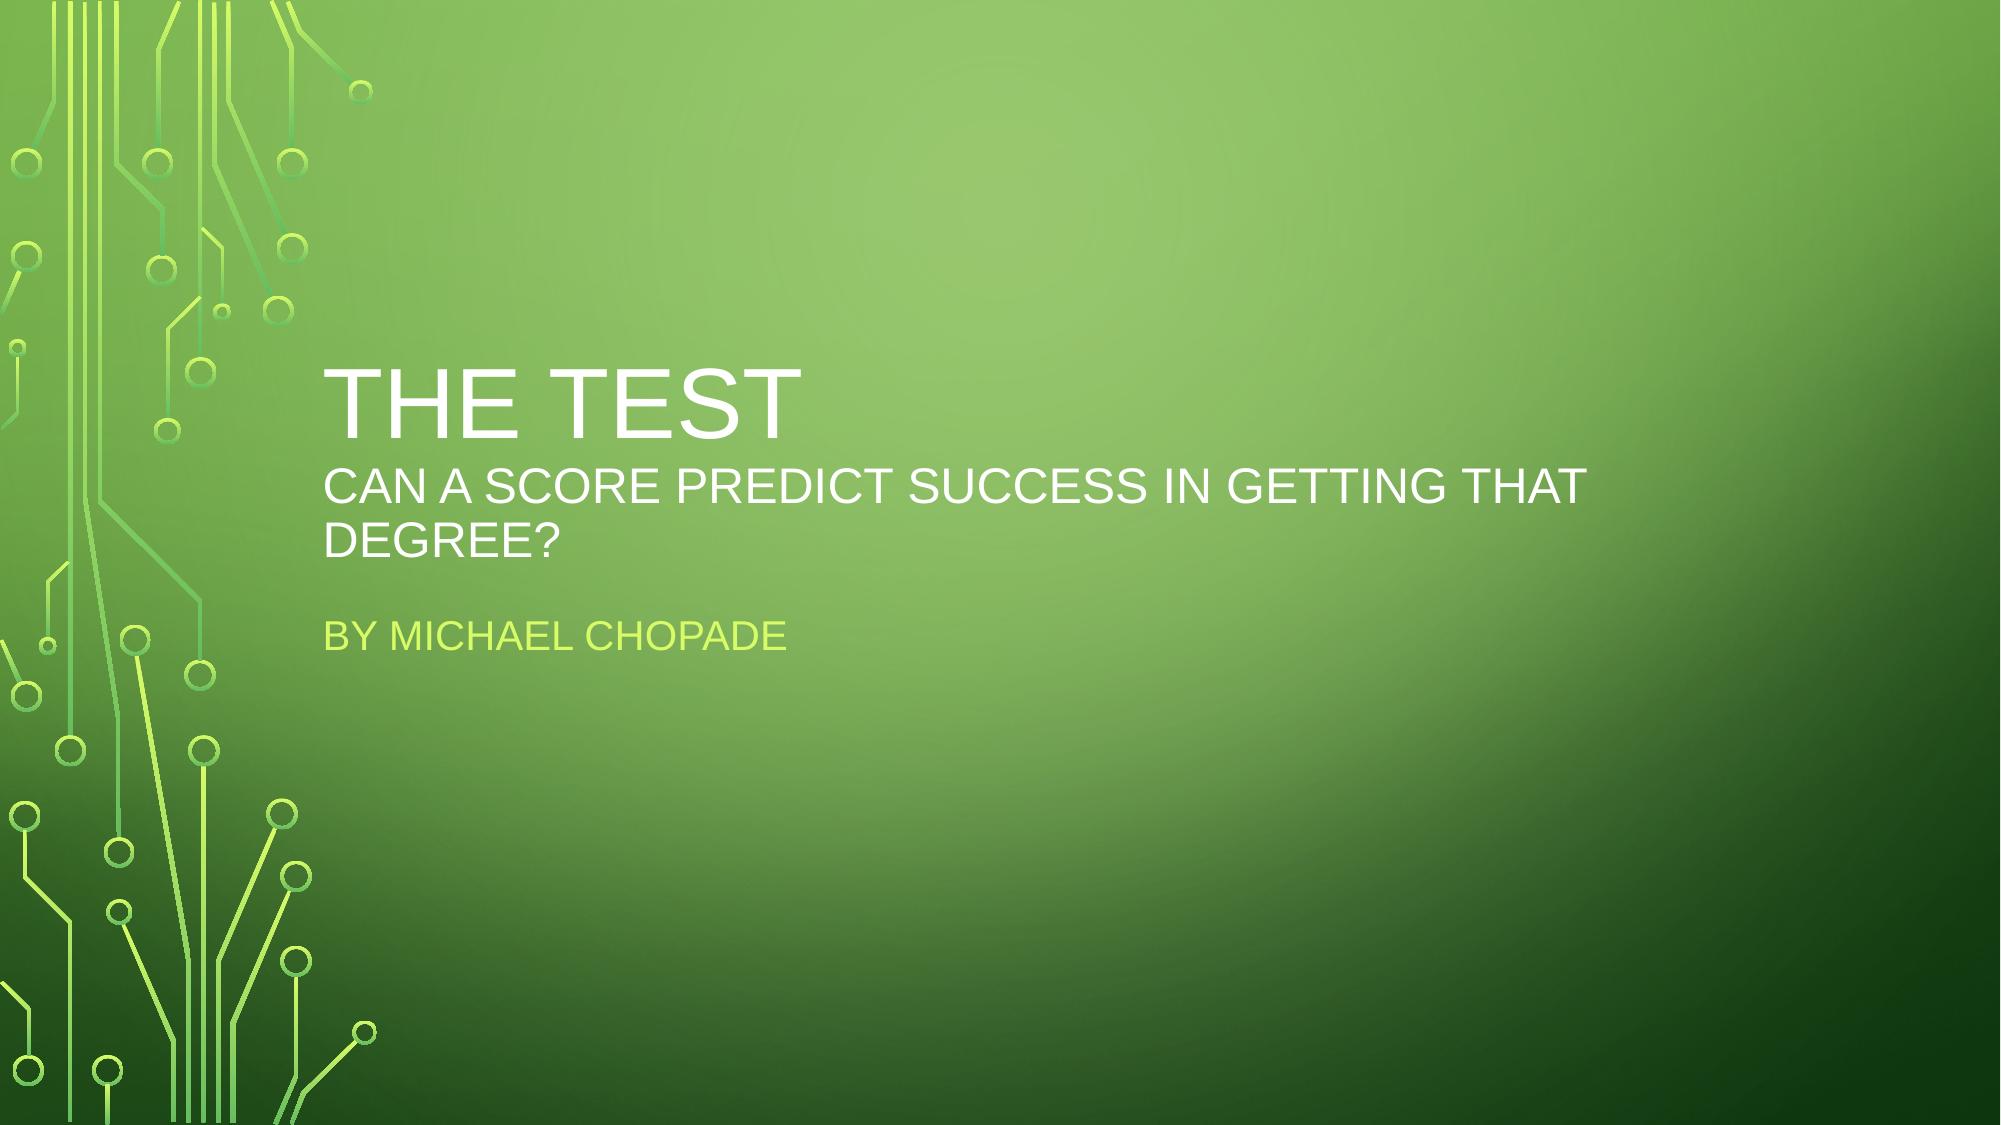

# the test Can a score predict success in getting that degree?
By Michael chopade